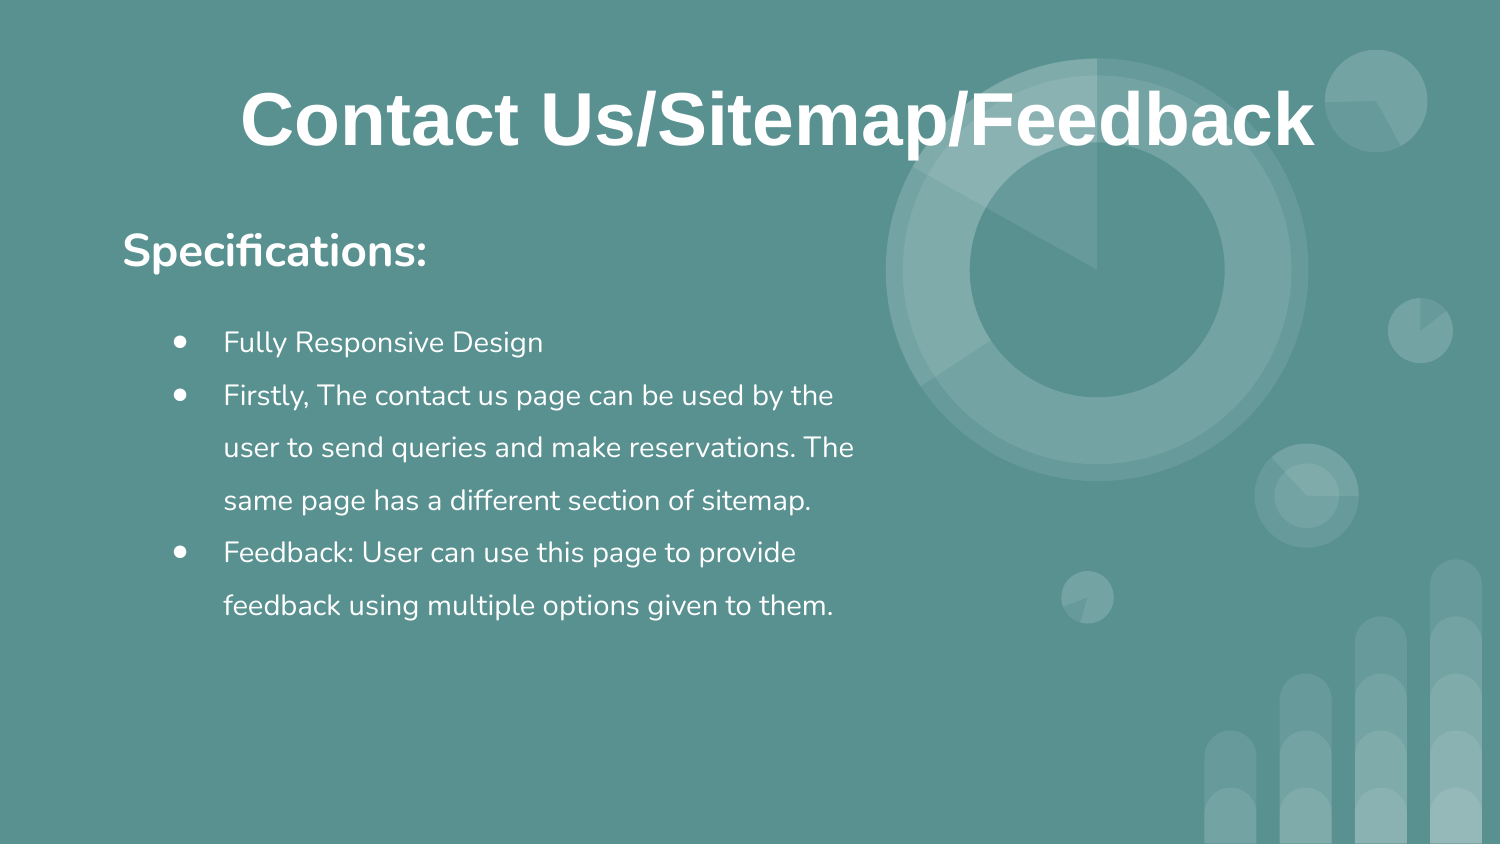

# Contact Us/Sitemap/Feedback
Specifications:
Fully Responsive Design
Firstly, The contact us page can be used by the user to send queries and make reservations. The same page has a different section of sitemap.
Feedback: User can use this page to provide feedback using multiple options given to them.